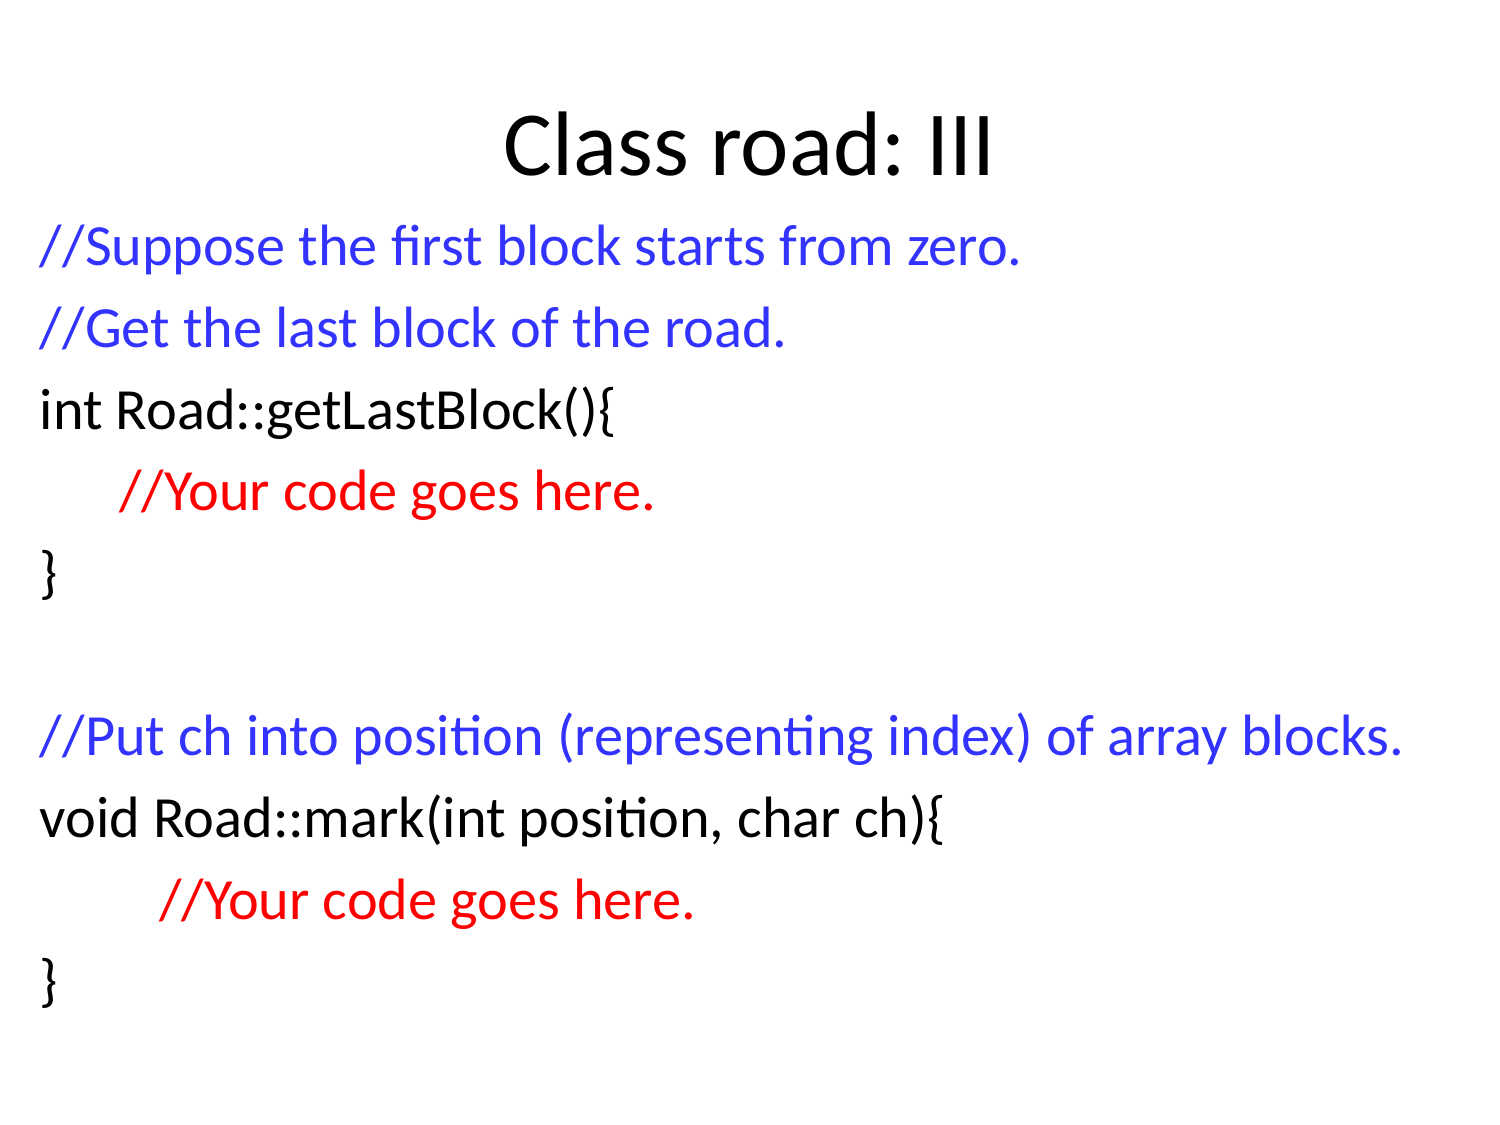

# Class road: III
//Suppose the first block starts from zero.
//Get the last block of the road.
int Road::getLastBlock(){
      //Your code goes here.
}

//Put ch into position (representing index) of array blocks.
void Road::mark(int position, char ch){
         //Your code goes here.
}